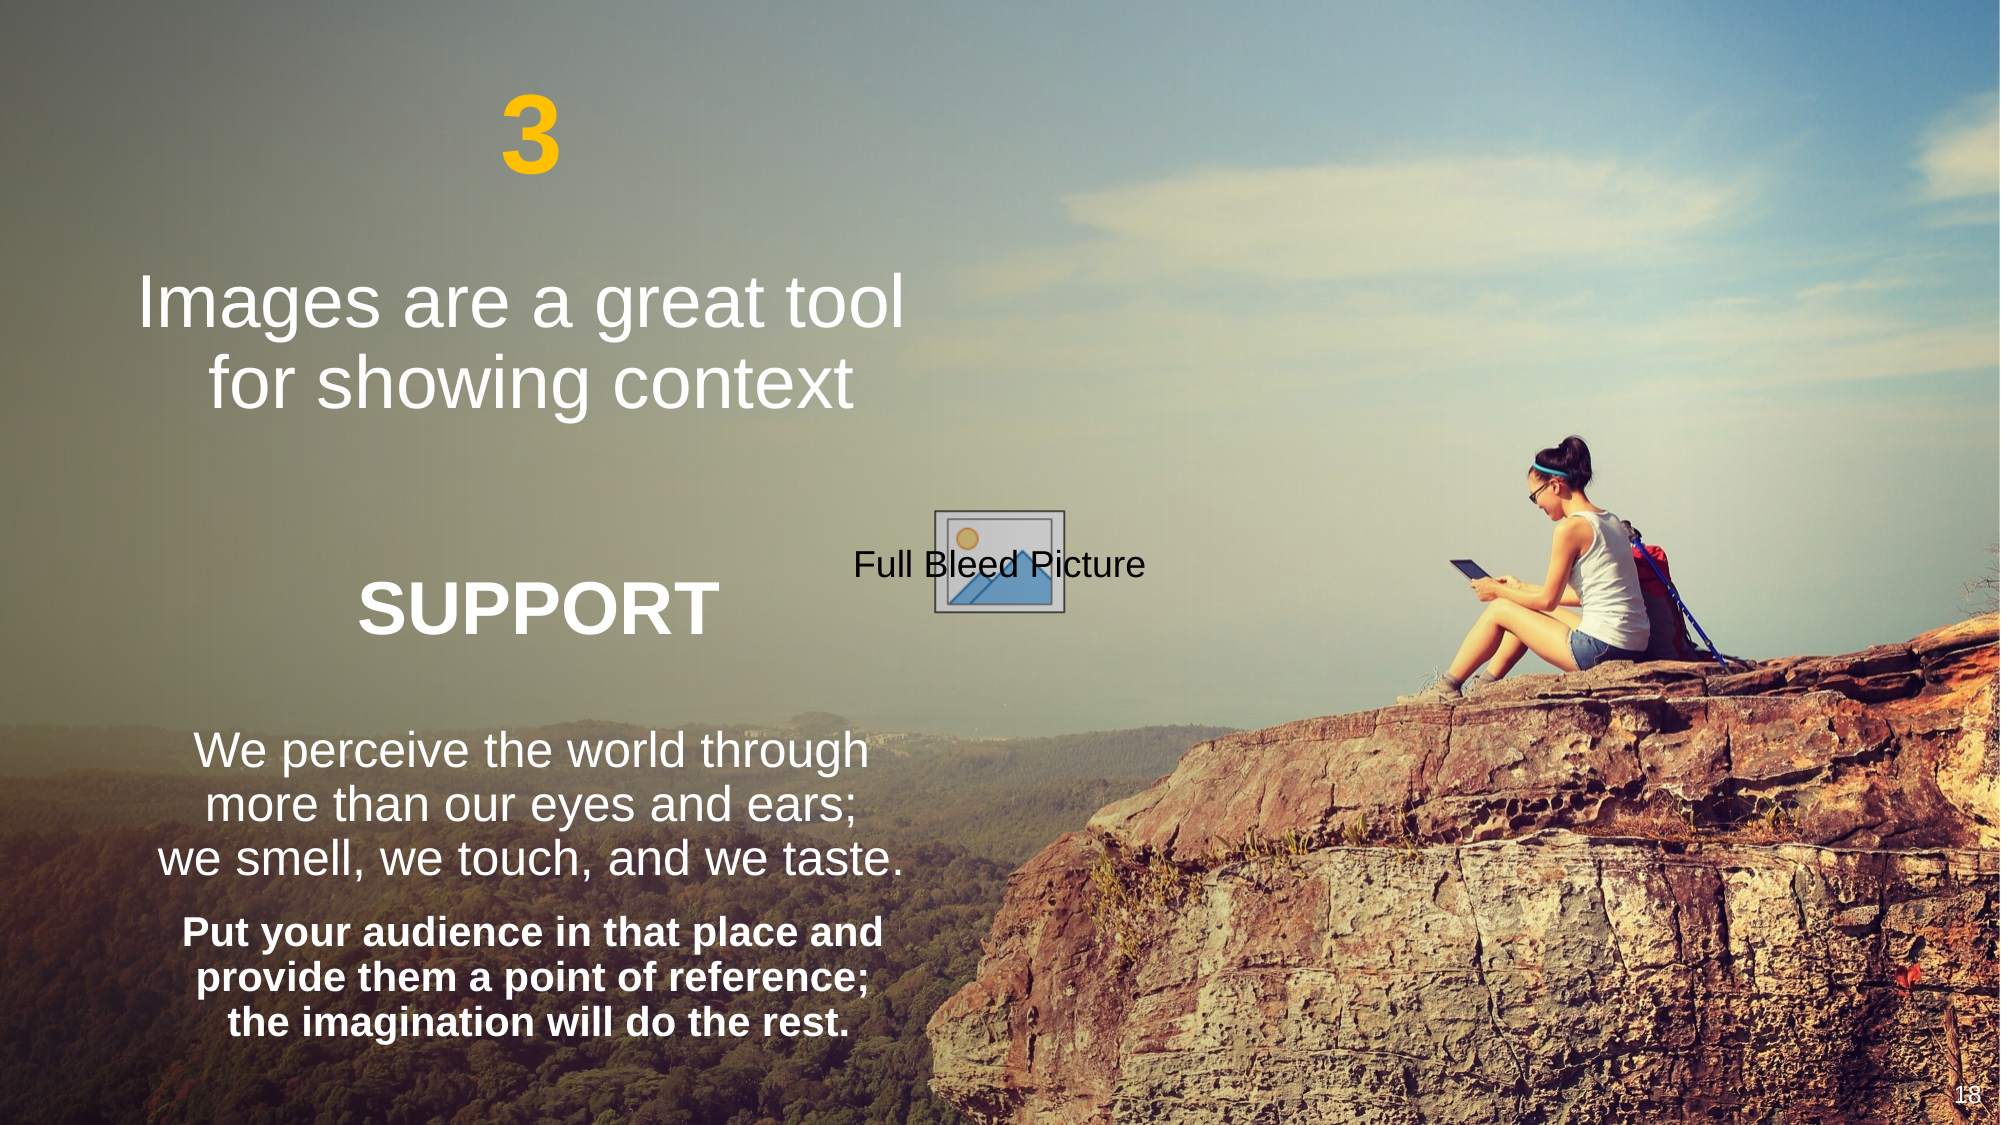

3
Images are a great tool
for showing context
SUPPORT
We perceive the world through
more than our eyes and ears;
we smell, we touch, and we taste.
Put your audience in that place and
provide them a point of reference;
the imagination will do the rest.
18